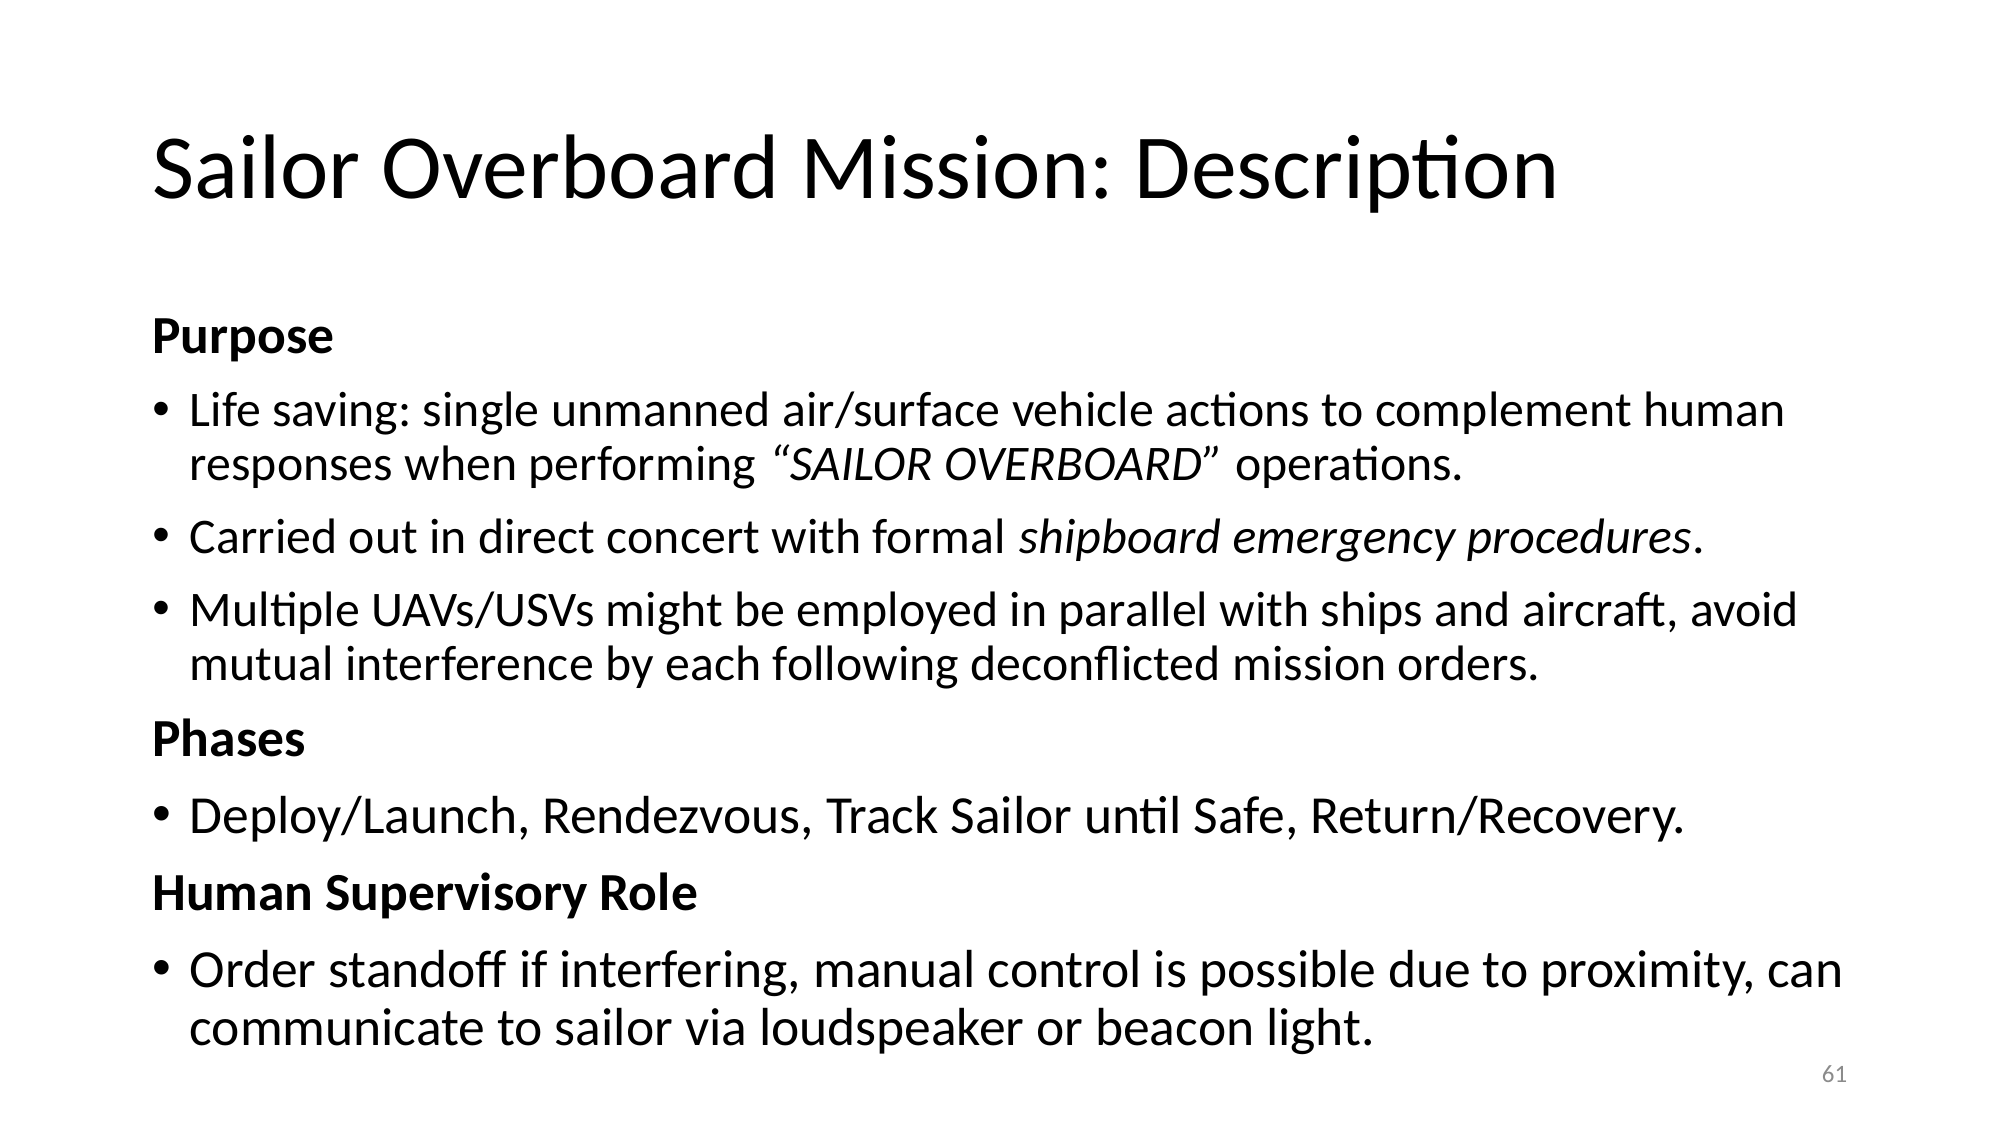

# Sailor Overboard Mission: Description
Purpose
Life saving: single unmanned air/surface vehicle actions to complement human responses when performing “SAILOR OVERBOARD” operations.
Carried out in direct concert with formal shipboard emergency procedures.
Multiple UAVs/USVs might be employed in parallel with ships and aircraft, avoid mutual interference by each following deconflicted mission orders.
Phases
Deploy/Launch, Rendezvous, Track Sailor until Safe, Return/Recovery.
Human Supervisory Role
Order standoff if interfering, manual control is possible due to proximity, can communicate to sailor via loudspeaker or beacon light.
61